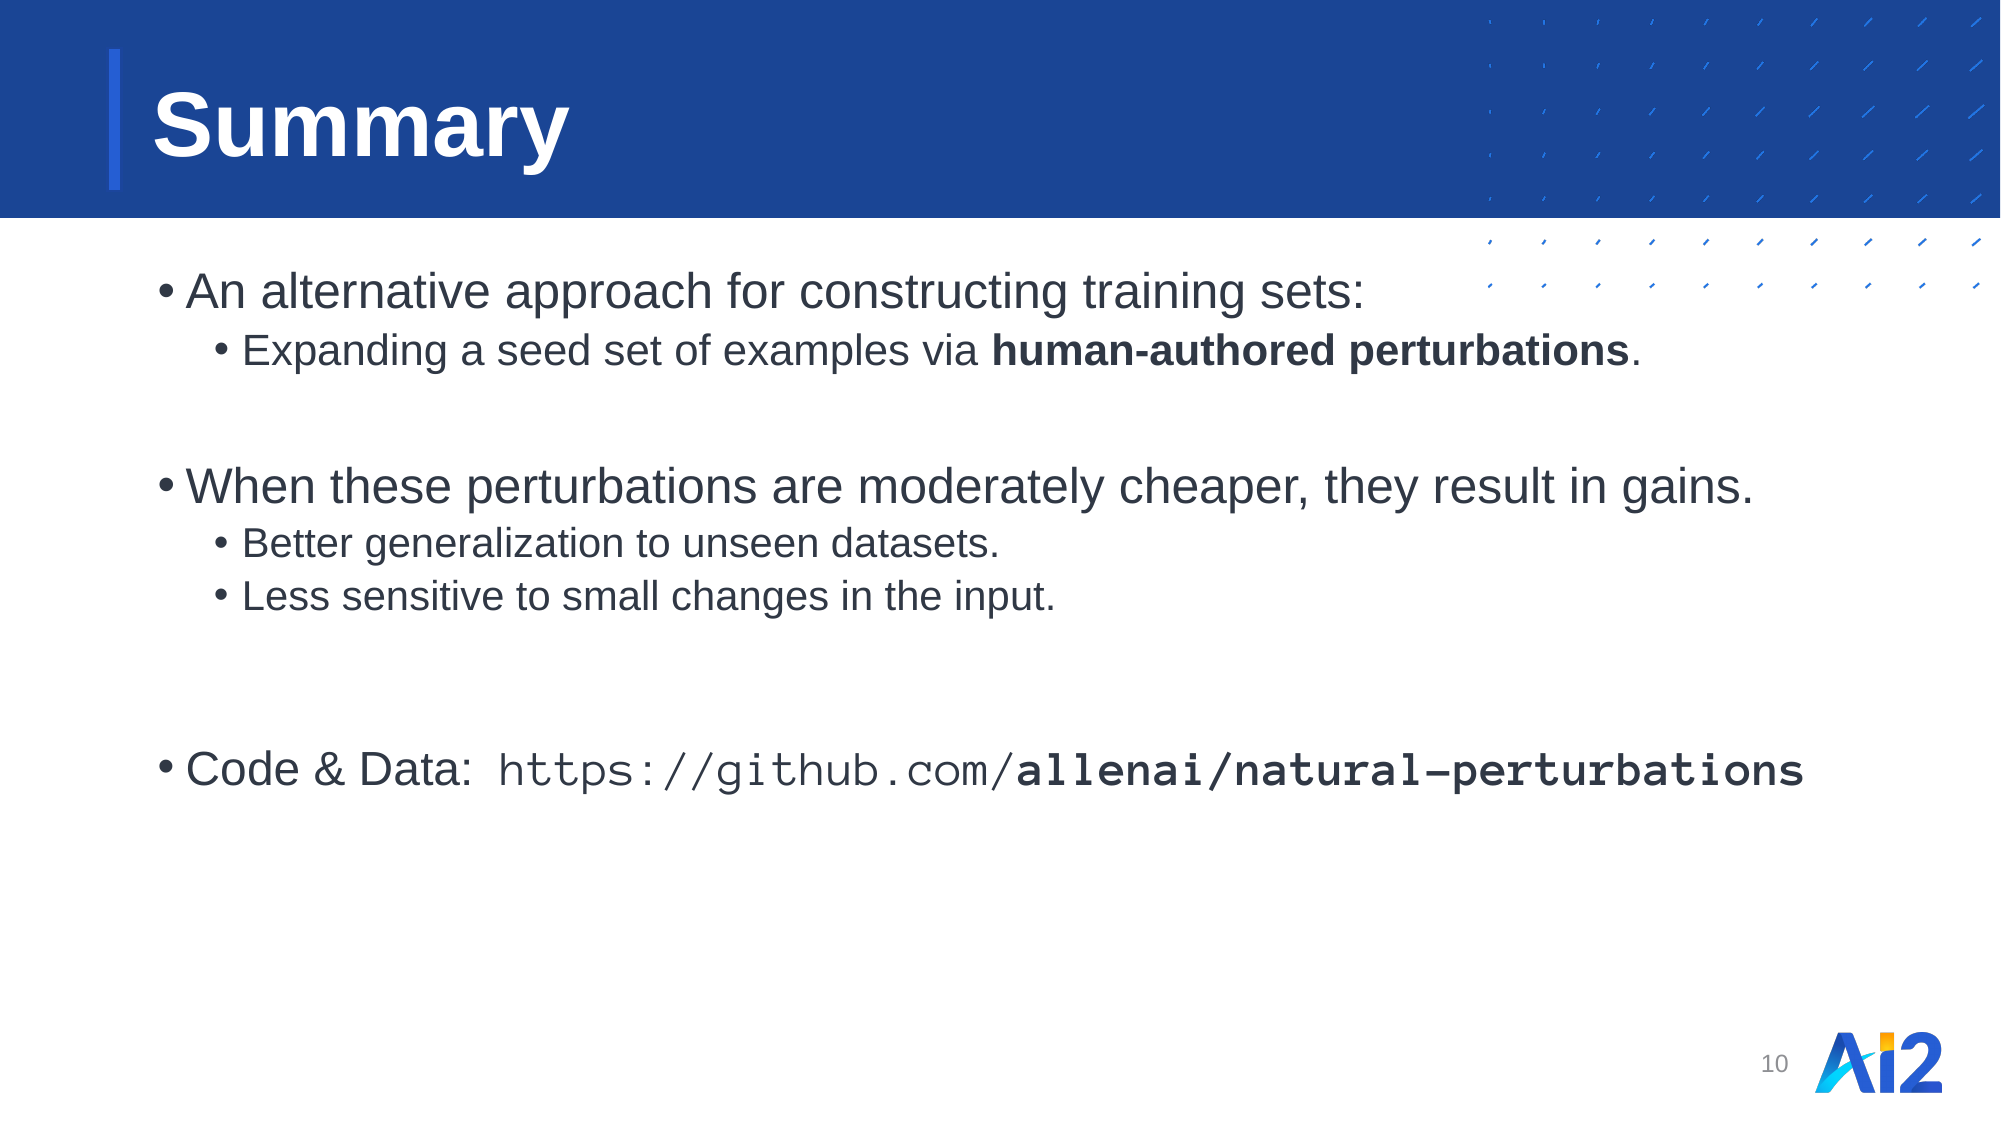

# Summary
An alternative approach for constructing training sets:
Expanding a seed set of examples via human-authored perturbations.

When these perturbations are moderately cheaper, they result in gains.
Better generalization to unseen datasets.
Less sensitive to small changes in the input.

Code & Data:  https://github.com/allenai/natural-perturbations

10